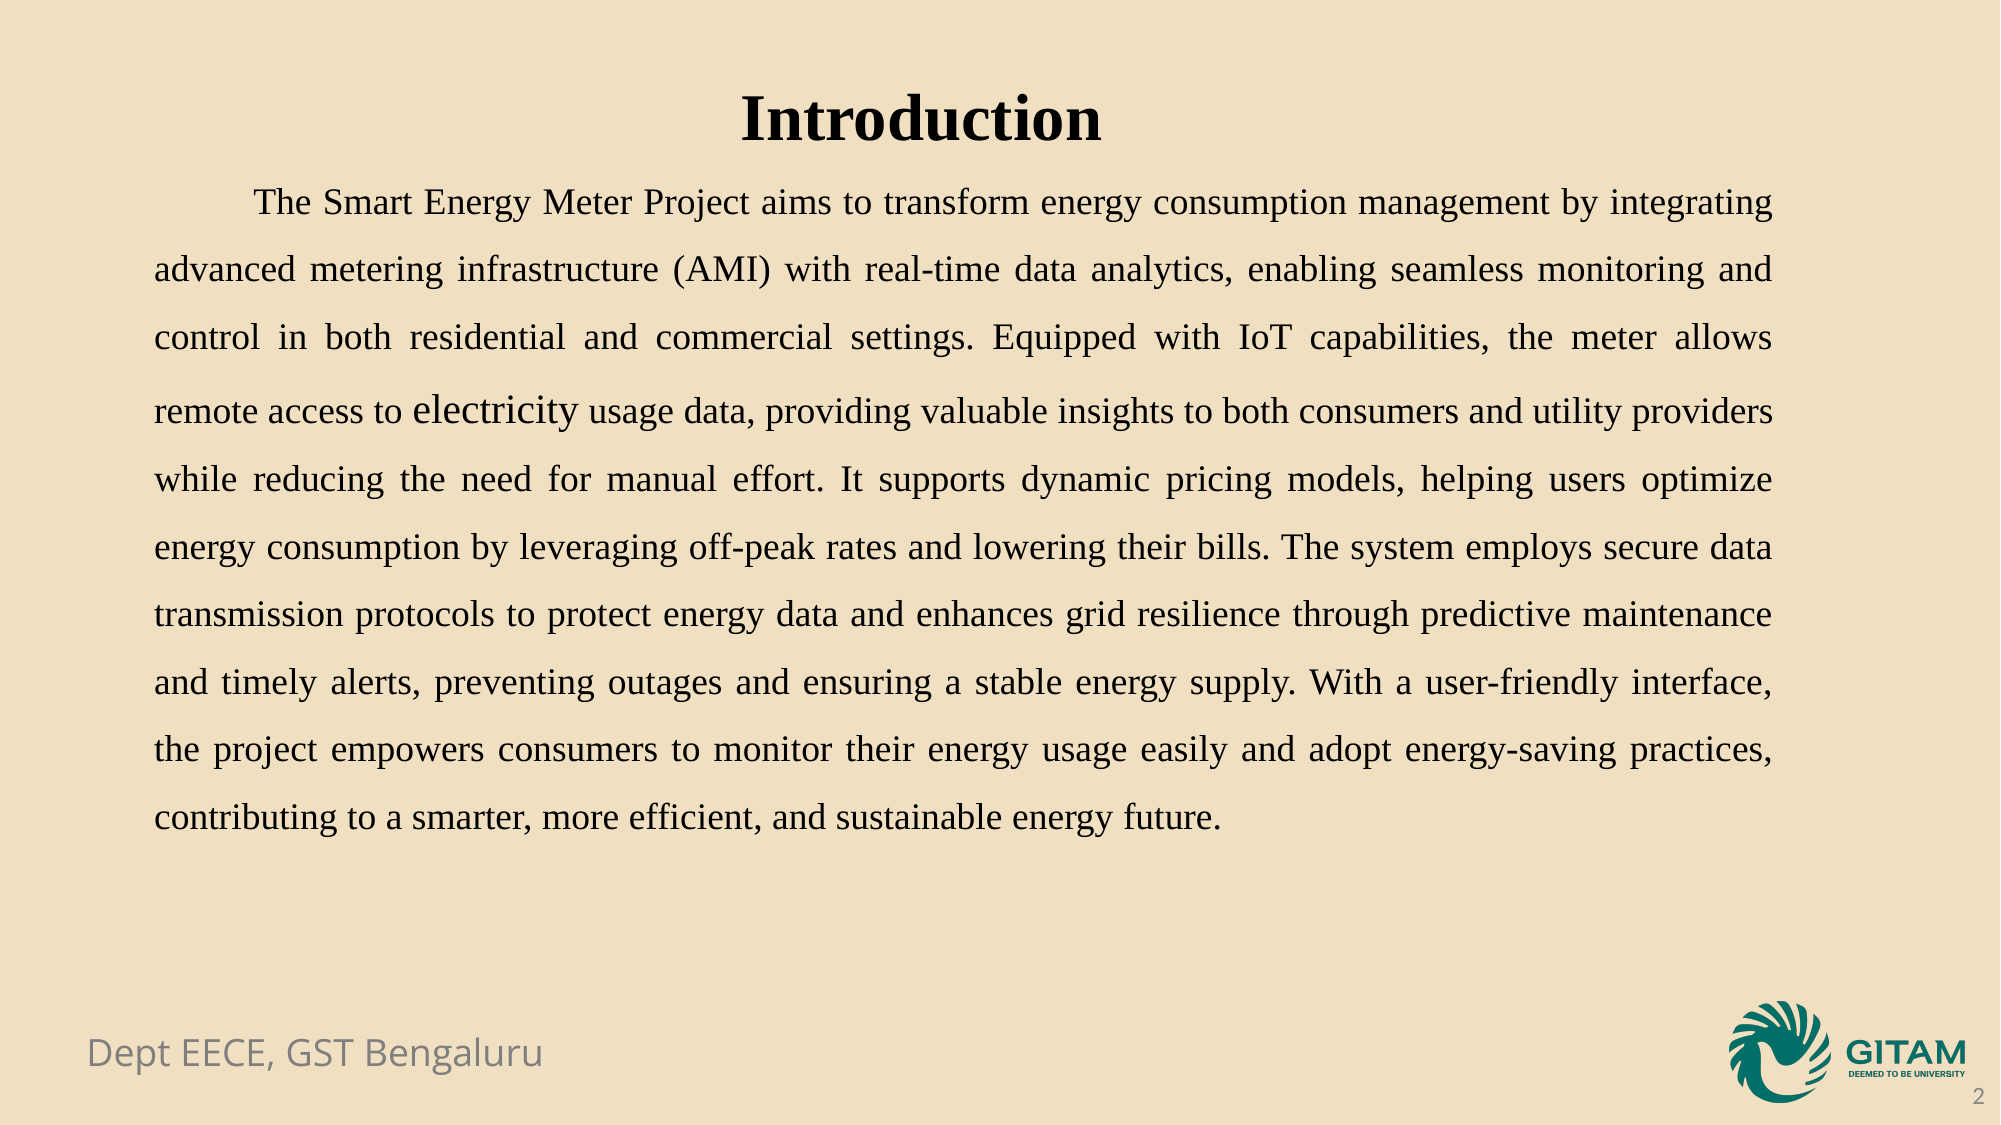

Introduction

           The Smart Energy Meter Project aims to transform energy consumption management by integrating advanced metering infrastructure (AMI) with real-time data analytics, enabling seamless monitoring and control in both residential and commercial settings. Equipped with IoT capabilities, the meter allows remote access to electricity usage data, providing valuable insights to both consumers and utility providers while reducing the need for manual effort. It supports dynamic pricing models, helping users optimize energy consumption by leveraging off-peak rates and lowering their bills. The system employs secure data transmission protocols to protect energy data and enhances grid resilience through predictive maintenance and timely alerts, preventing outages and ensuring a stable energy supply. With a user-friendly interface, the project empowers consumers to monitor their energy usage easily and adopt energy-saving practices, contributing to a smarter, more efficient, and sustainable energy future.
2